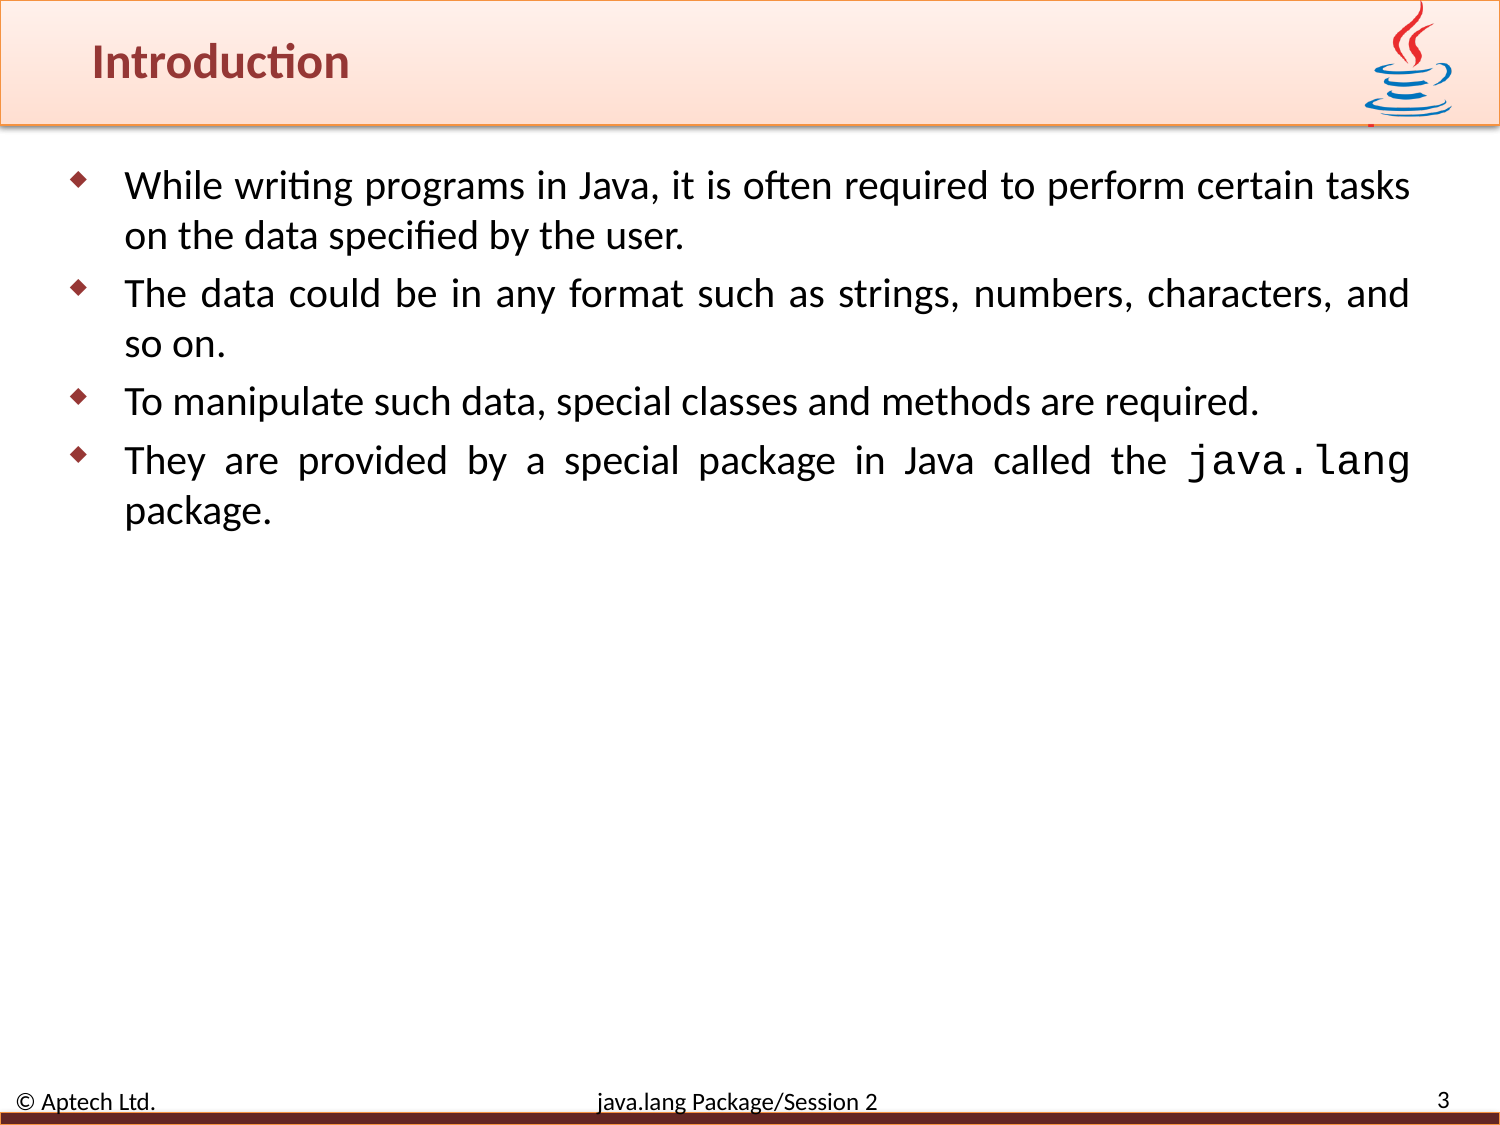

# Introduction
While writing programs in Java, it is often required to perform certain tasks on the data specified by the user.
The data could be in any format such as strings, numbers, characters, and so on.
To manipulate such data, special classes and methods are required.
They are provided by a special package in Java called the java.lang package.
3
© Aptech Ltd.                                                                             java.lang Package/Session 2